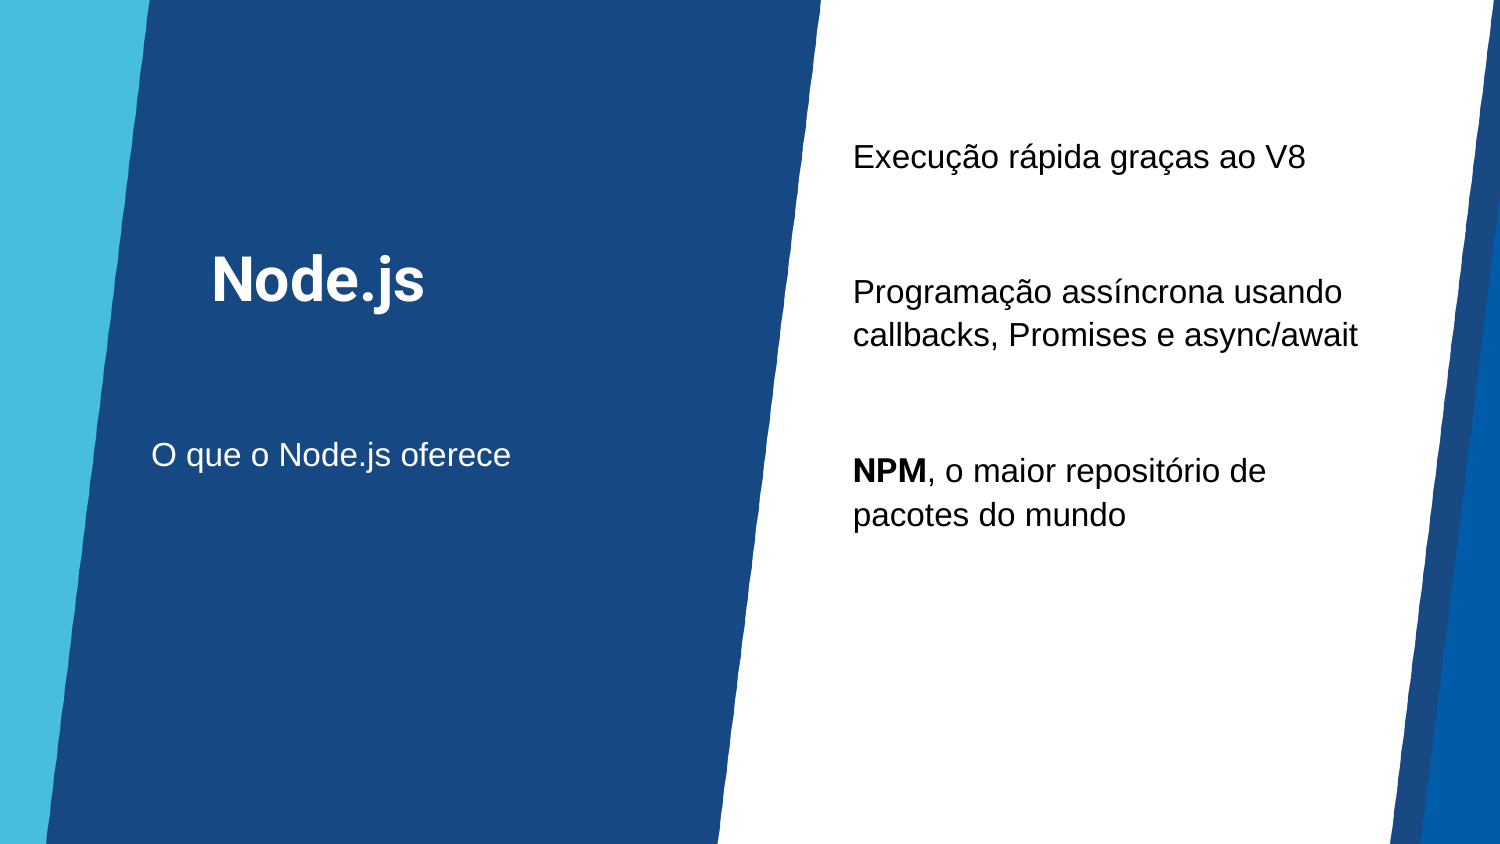

# Node.js
Execução rápida graças ao V8

Programação assíncrona usando callbacks, Promises e async/await

NPM, o maior repositório de pacotes do mundo
O que o Node.js oferece